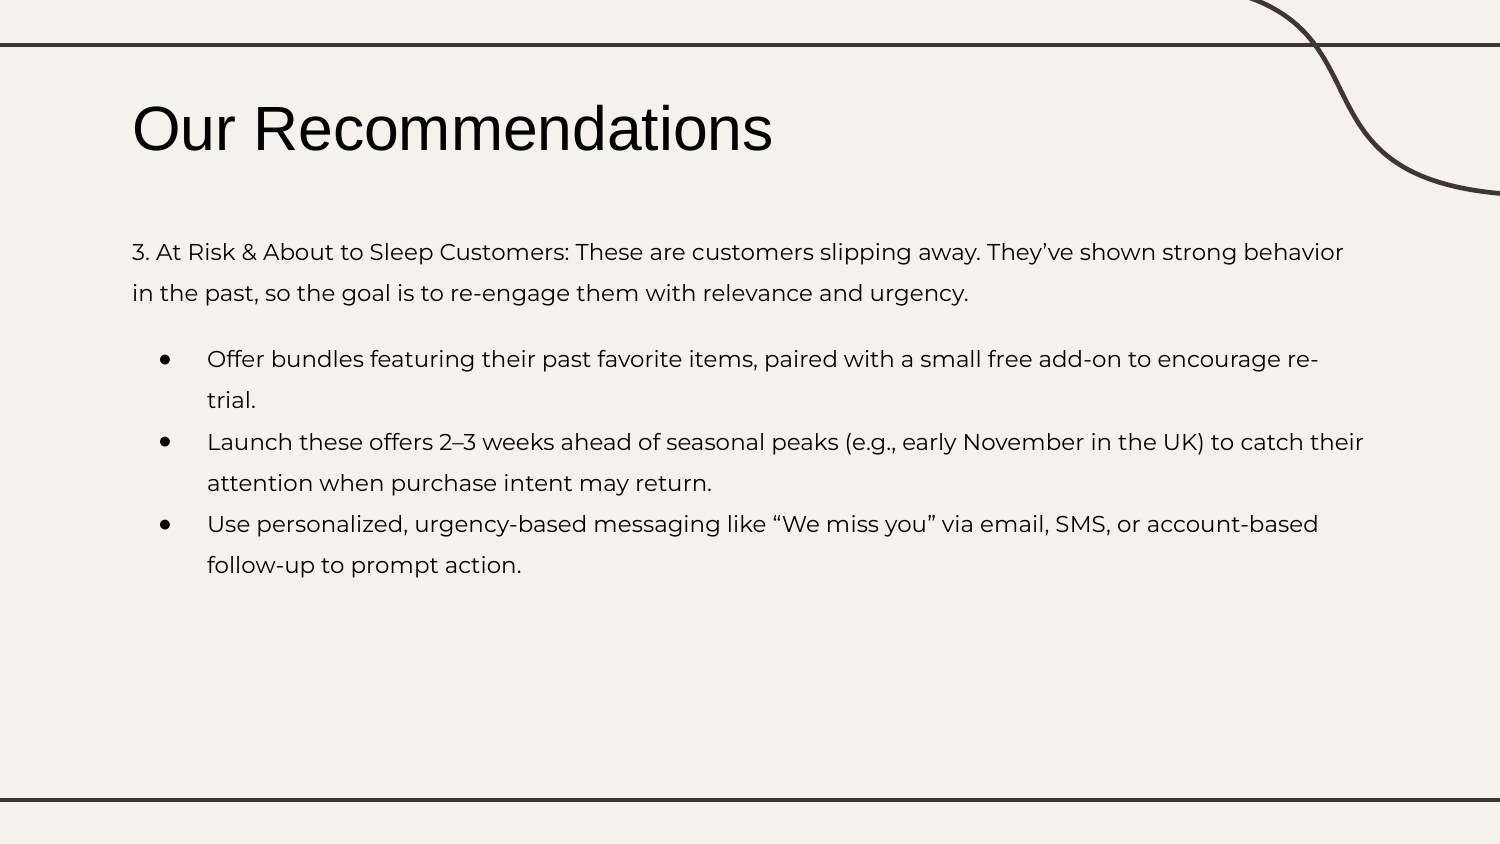

# Our Recommendations
3. At Risk & About to Sleep Customers: These are customers slipping away. They’ve shown strong behavior in the past, so the goal is to re-engage them with relevance and urgency.
Offer bundles featuring their past favorite items, paired with a small free add-on to encourage re-trial.
Launch these offers 2–3 weeks ahead of seasonal peaks (e.g., early November in the UK) to catch their attention when purchase intent may return.
Use personalized, urgency-based messaging like “We miss you” via email, SMS, or account-based follow-up to prompt action.